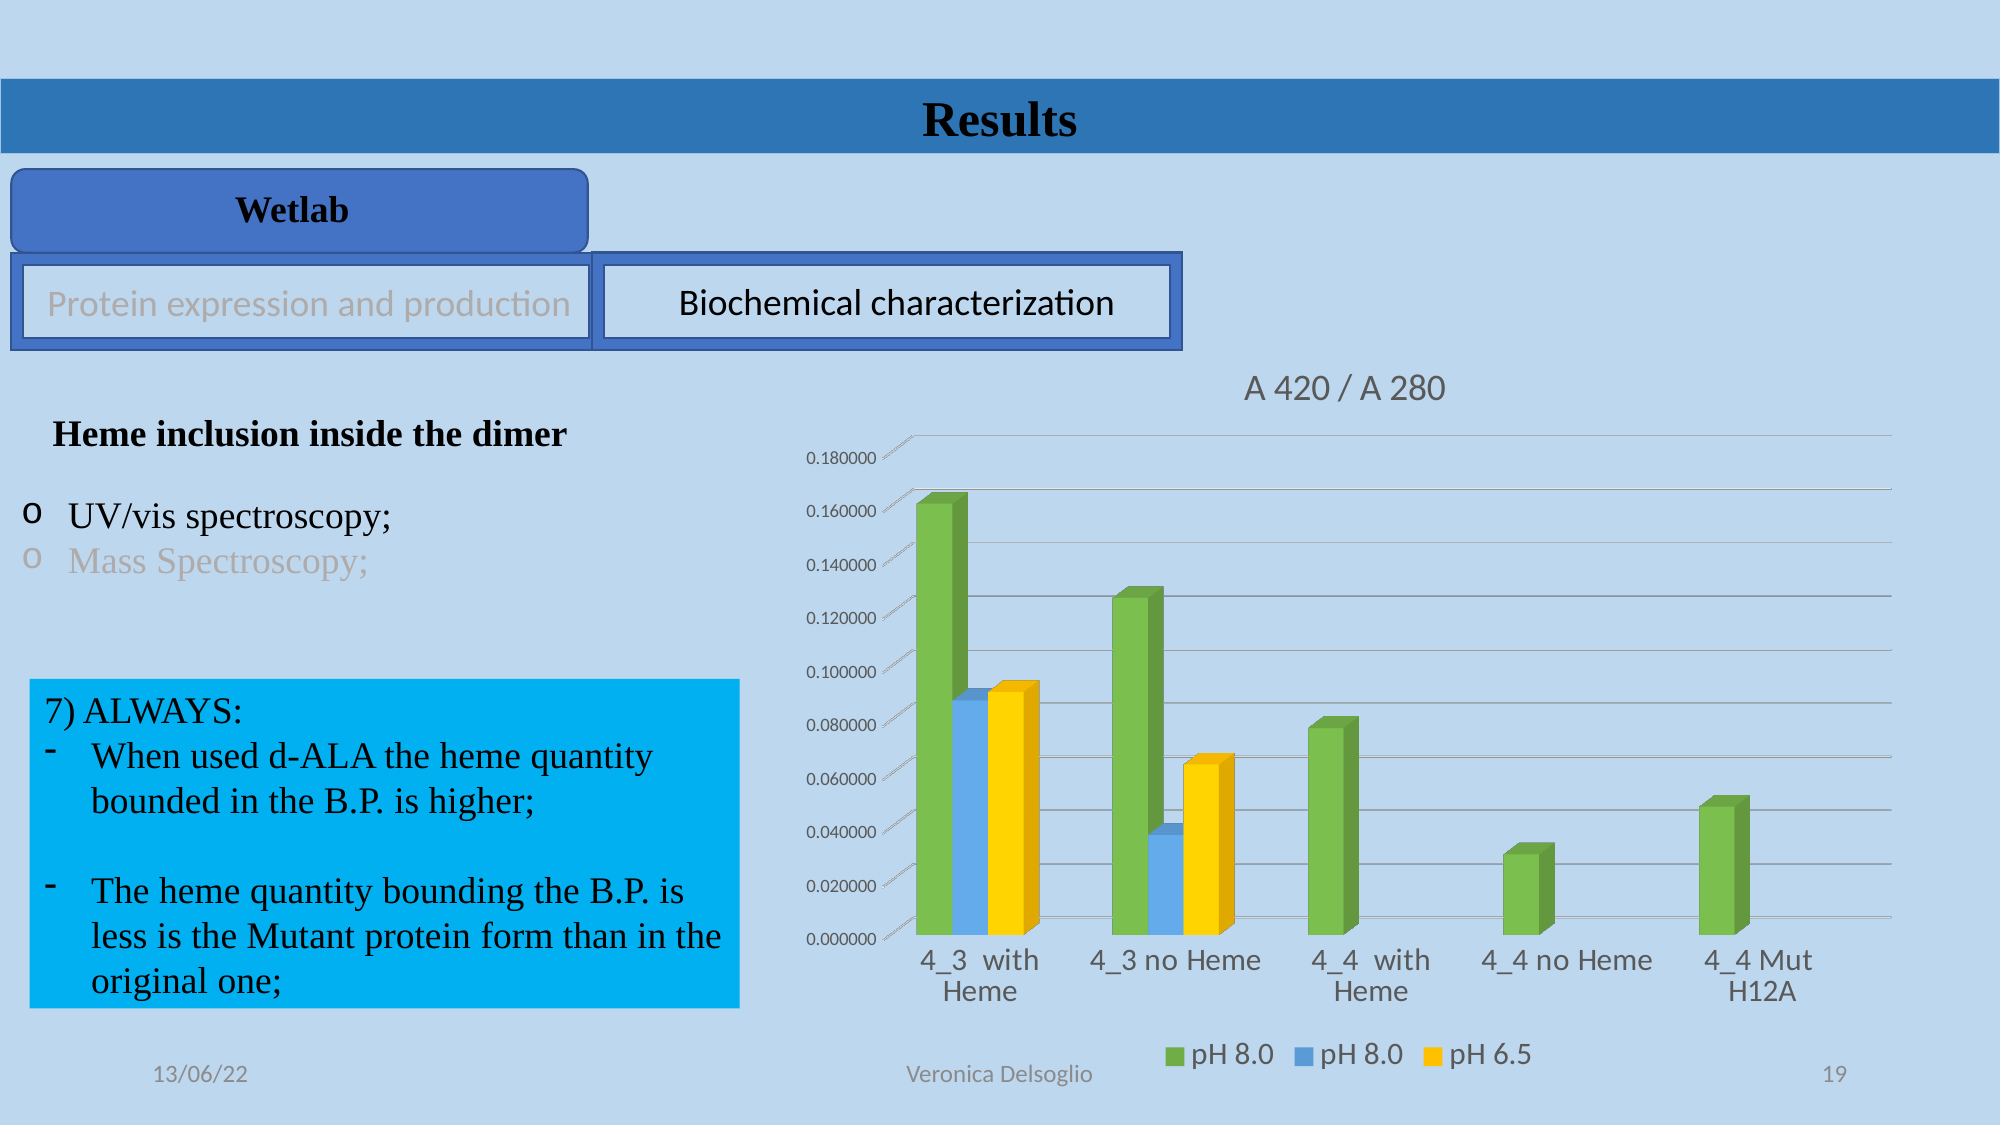

Results

Wetlab

Biochemical characterization
Protein expression and production

[unsupported chart]

Heme inclusion inside the dimer
UV/vis spectroscopy;
Mass Spectroscopy;
7) ALWAYS:
When used d-ALA the heme quantity bounded in the B.P. is higher;

The heme quantity bounding the B.P. is less is the Mutant protein form than in the original one;
13/06/22
Veronica Delsoglio
19